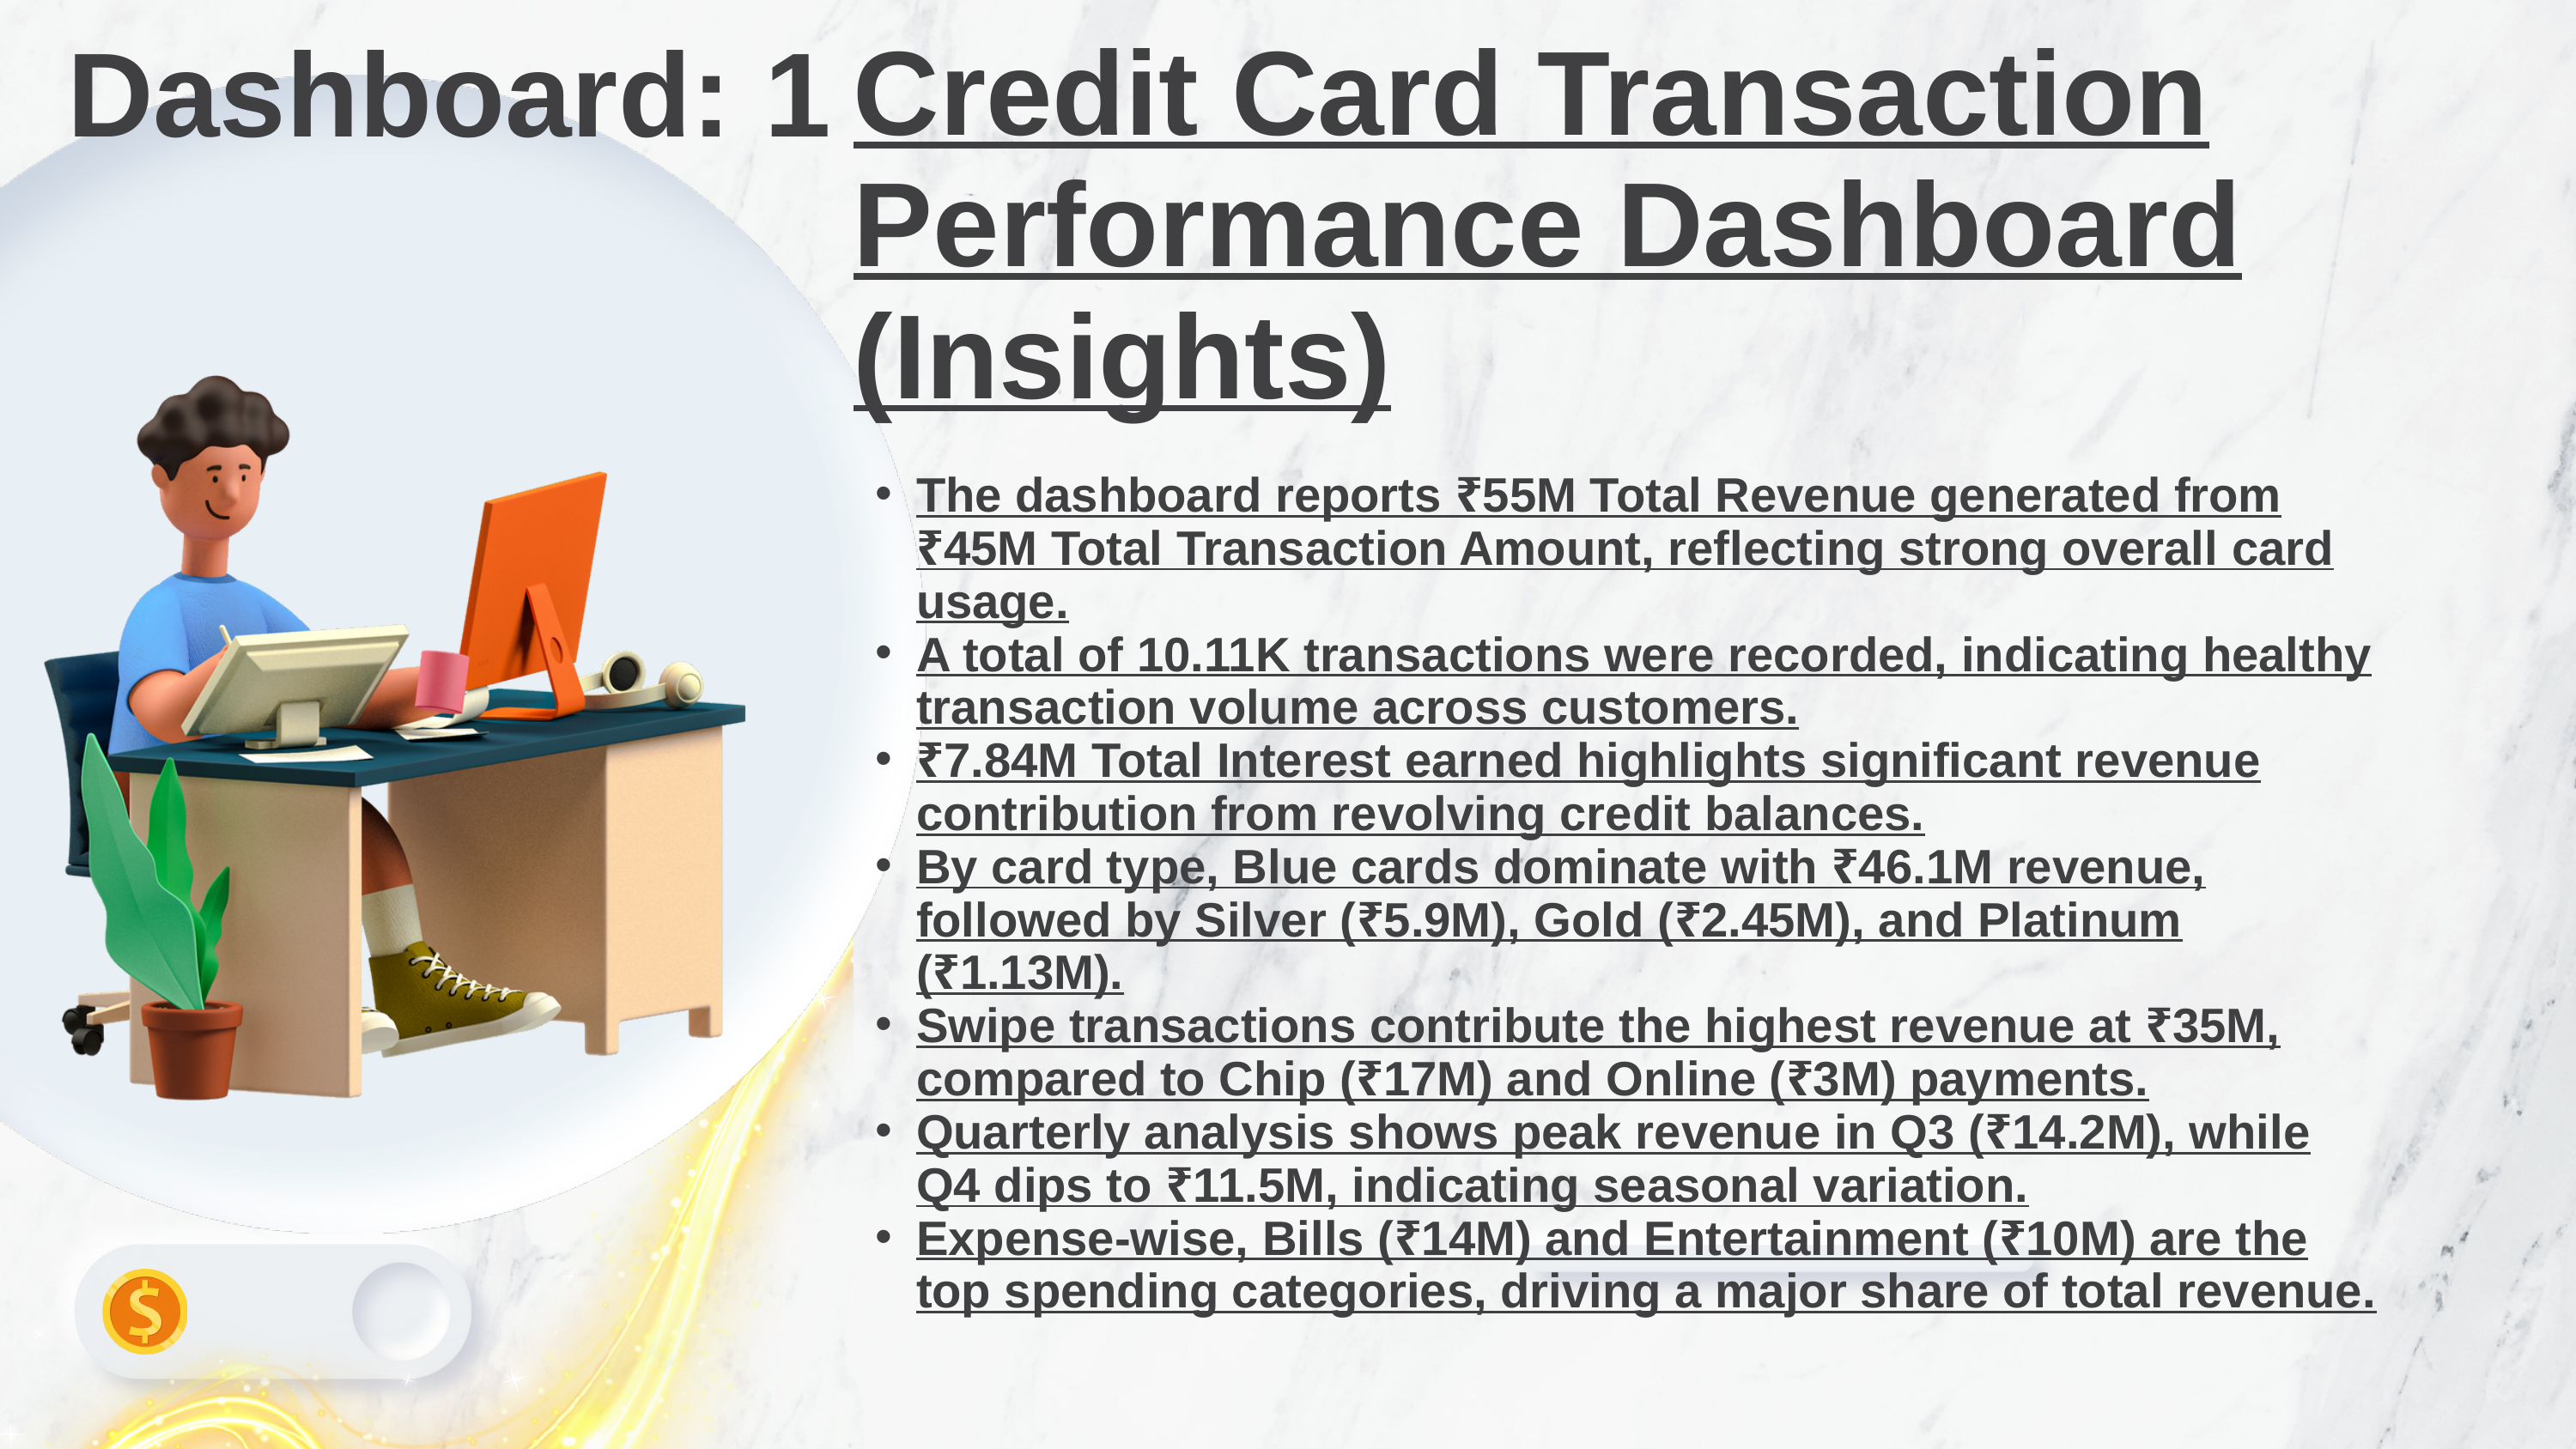

Credit Card Transaction Performance Dashboard (Insights)

Dashboard: 1

The dashboard reports ₹55M Total Revenue generated from ₹45M Total Transaction Amount, reflecting strong overall card usage.
A total of 10.11K transactions were recorded, indicating healthy transaction volume across customers.
₹7.84M Total Interest earned highlights significant revenue contribution from revolving credit balances.
By card type, Blue cards dominate with ₹46.1M revenue, followed by Silver (₹5.9M), Gold (₹2.45M), and Platinum (₹1.13M).
Swipe transactions contribute the highest revenue at ₹35M, compared to Chip (₹17M) and Online (₹3M) payments.
Quarterly analysis shows peak revenue in Q3 (₹14.2M), while Q4 dips to ₹11.5M, indicating seasonal variation.
Expense-wise, Bills (₹14M) and Entertainment (₹10M) are the top spending categories, driving a major share of total revenue.